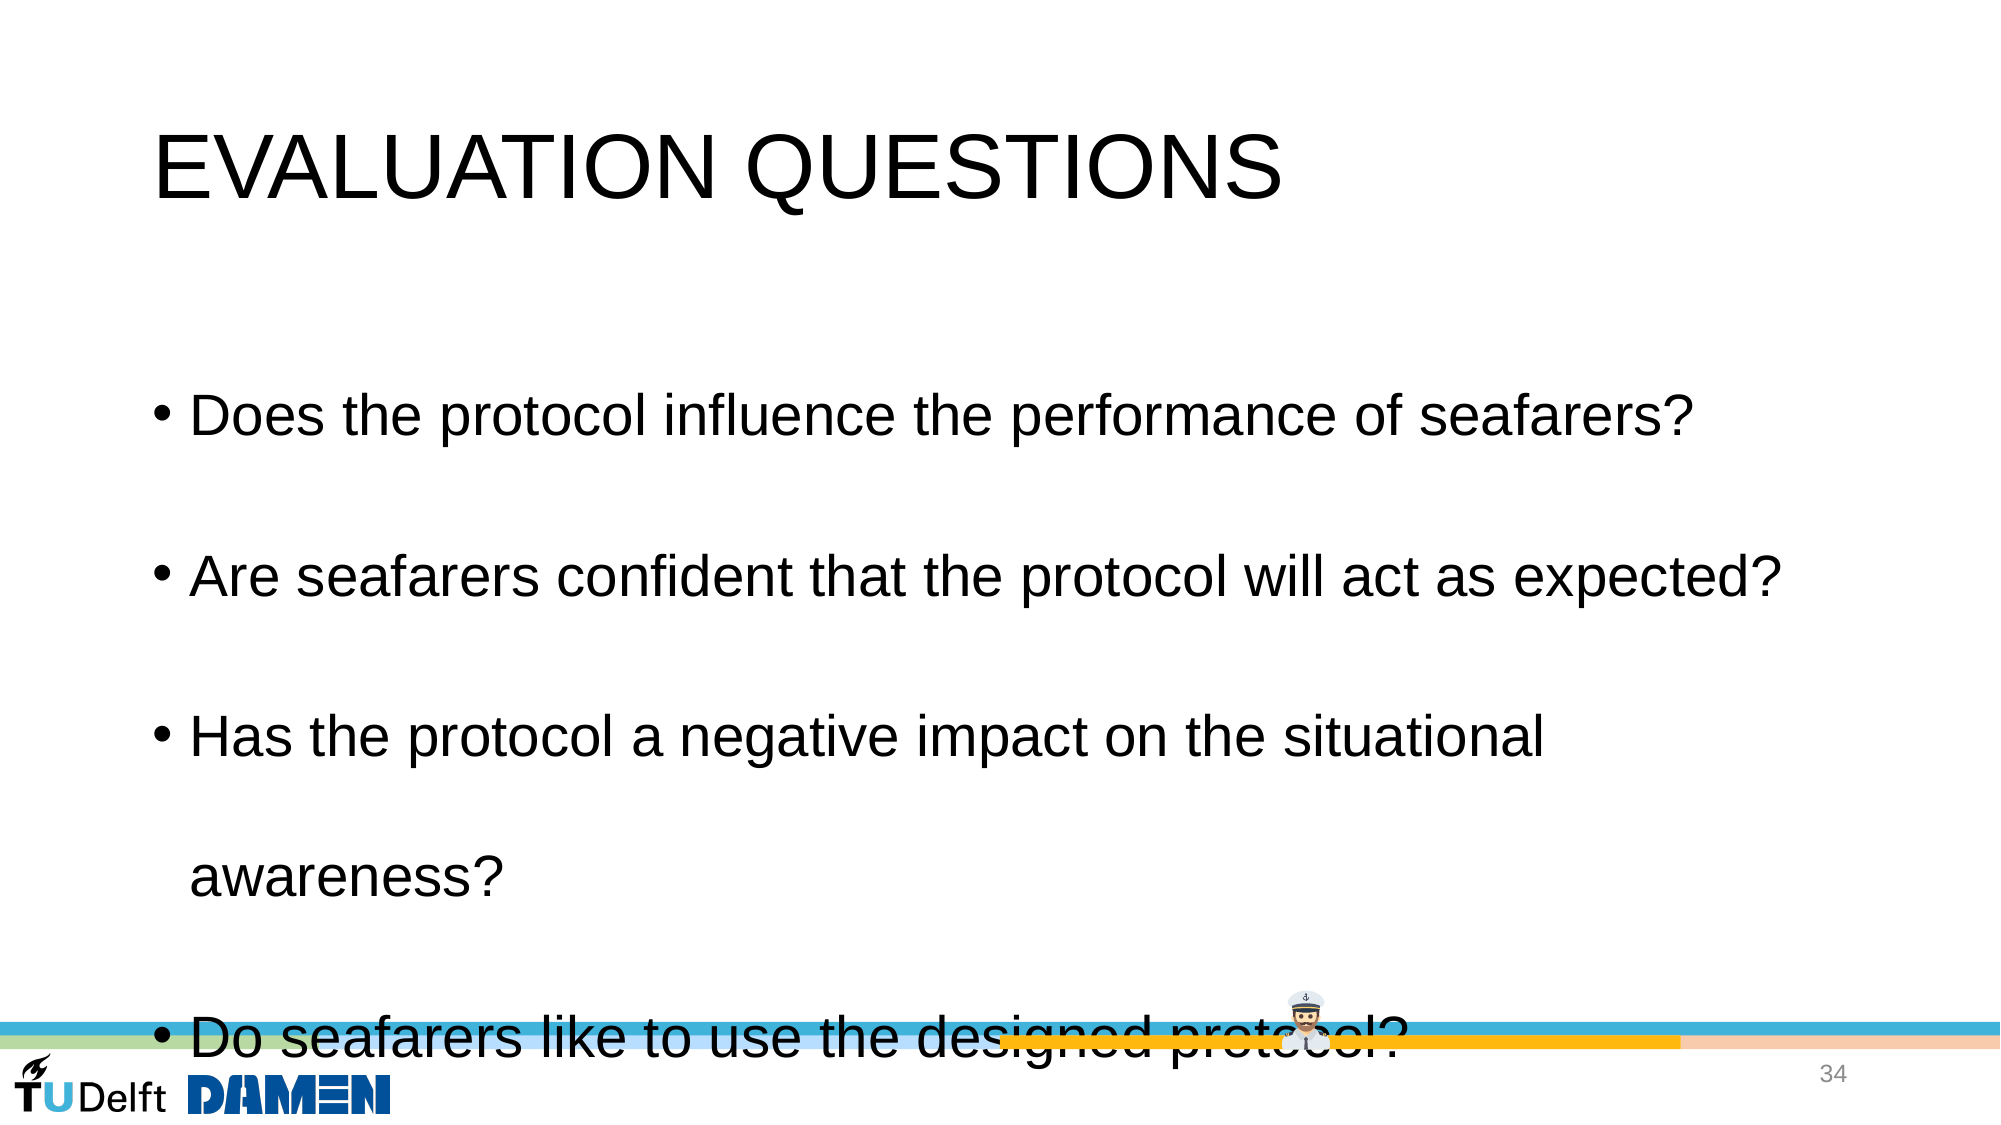

# EVALUATION QUESTIONS
Does the protocol influence the performance of seafarers?
Are seafarers confident that the protocol will act as expected?
Has the protocol a negative impact on the situational awareness?
Do seafarers like to use the designed protocol?

34